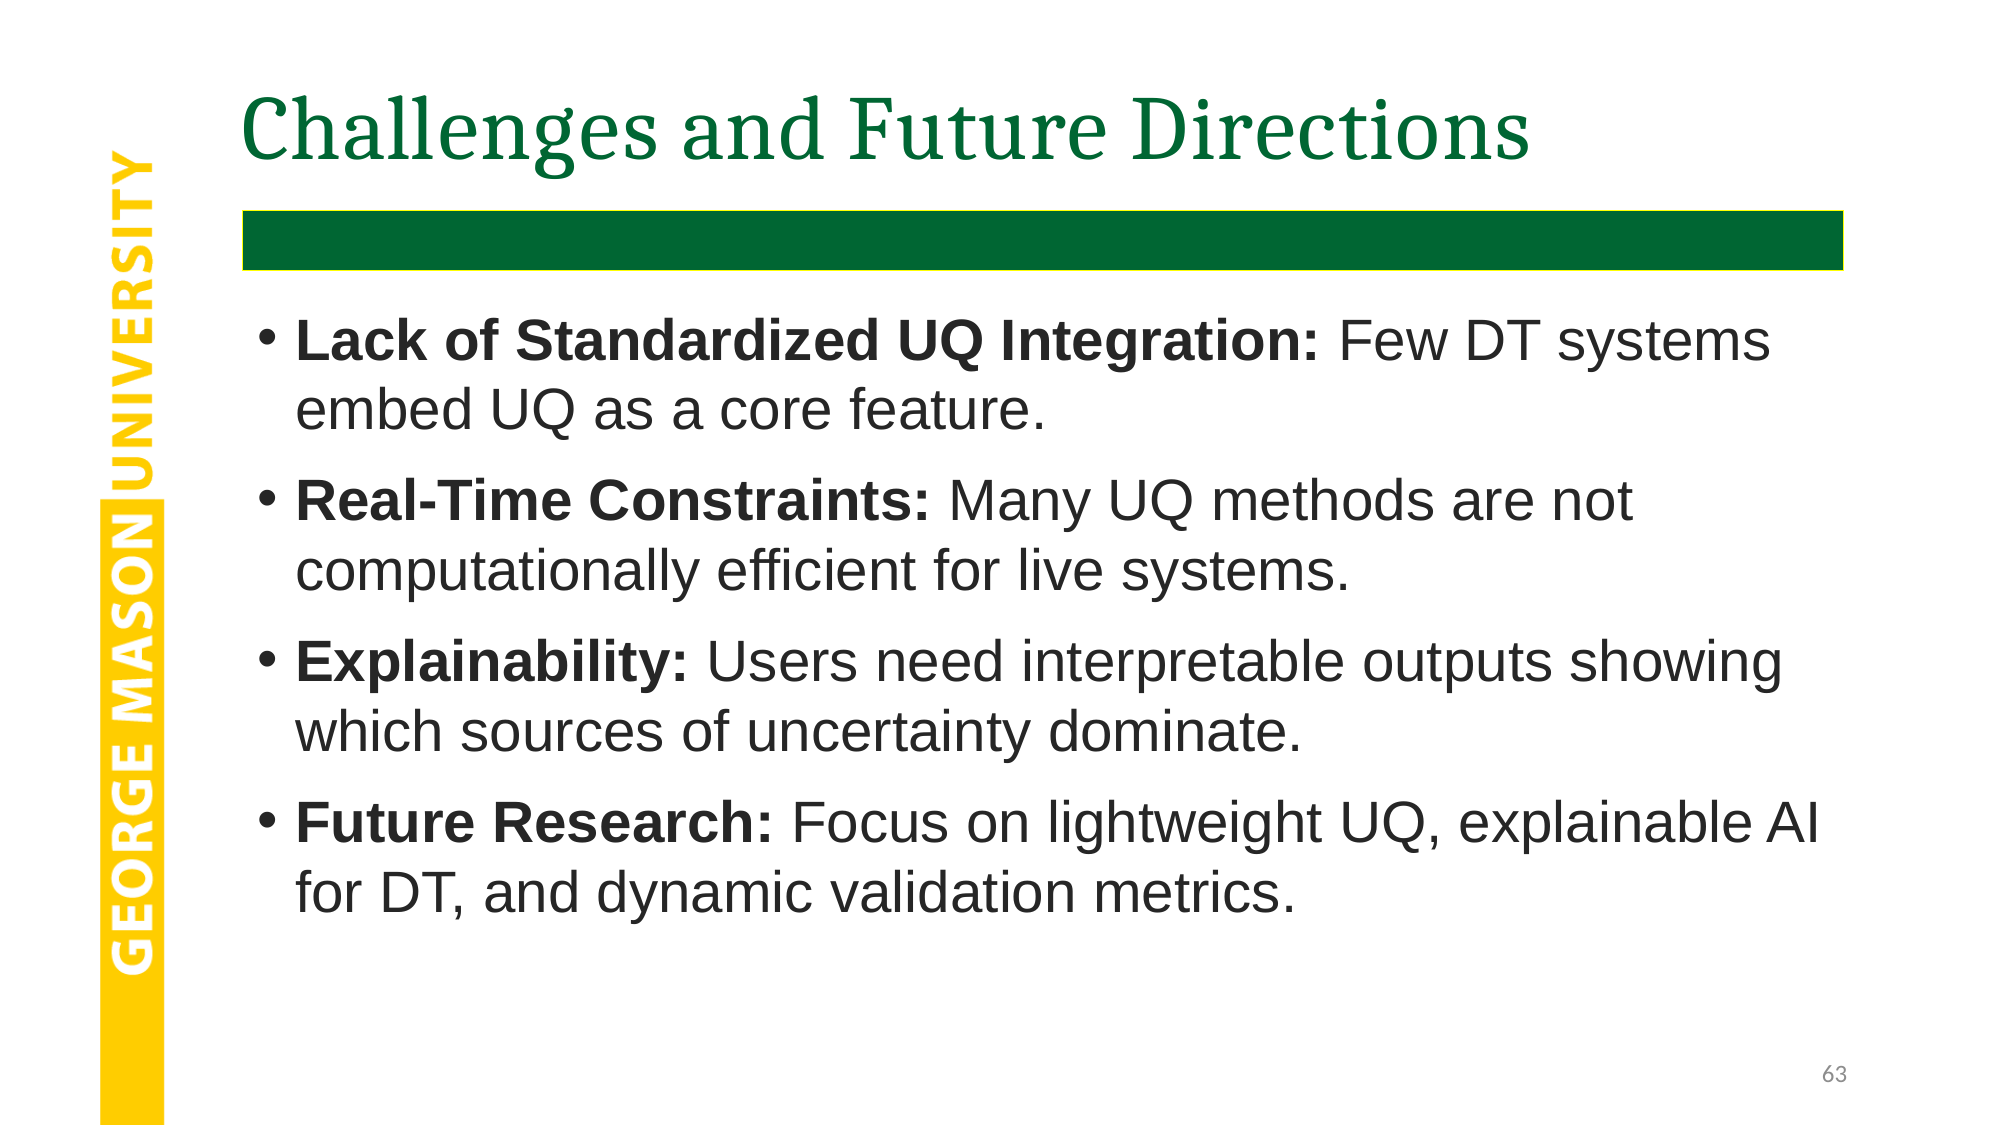

# Challenges and Future Directions
Lack of Standardized UQ Integration: Few DT systems embed UQ as a core feature.
Real-Time Constraints: Many UQ methods are not computationally efficient for live systems.
Explainability: Users need interpretable outputs showing which sources of uncertainty dominate.
Future Research: Focus on lightweight UQ, explainable AI for DT, and dynamic validation metrics.
63